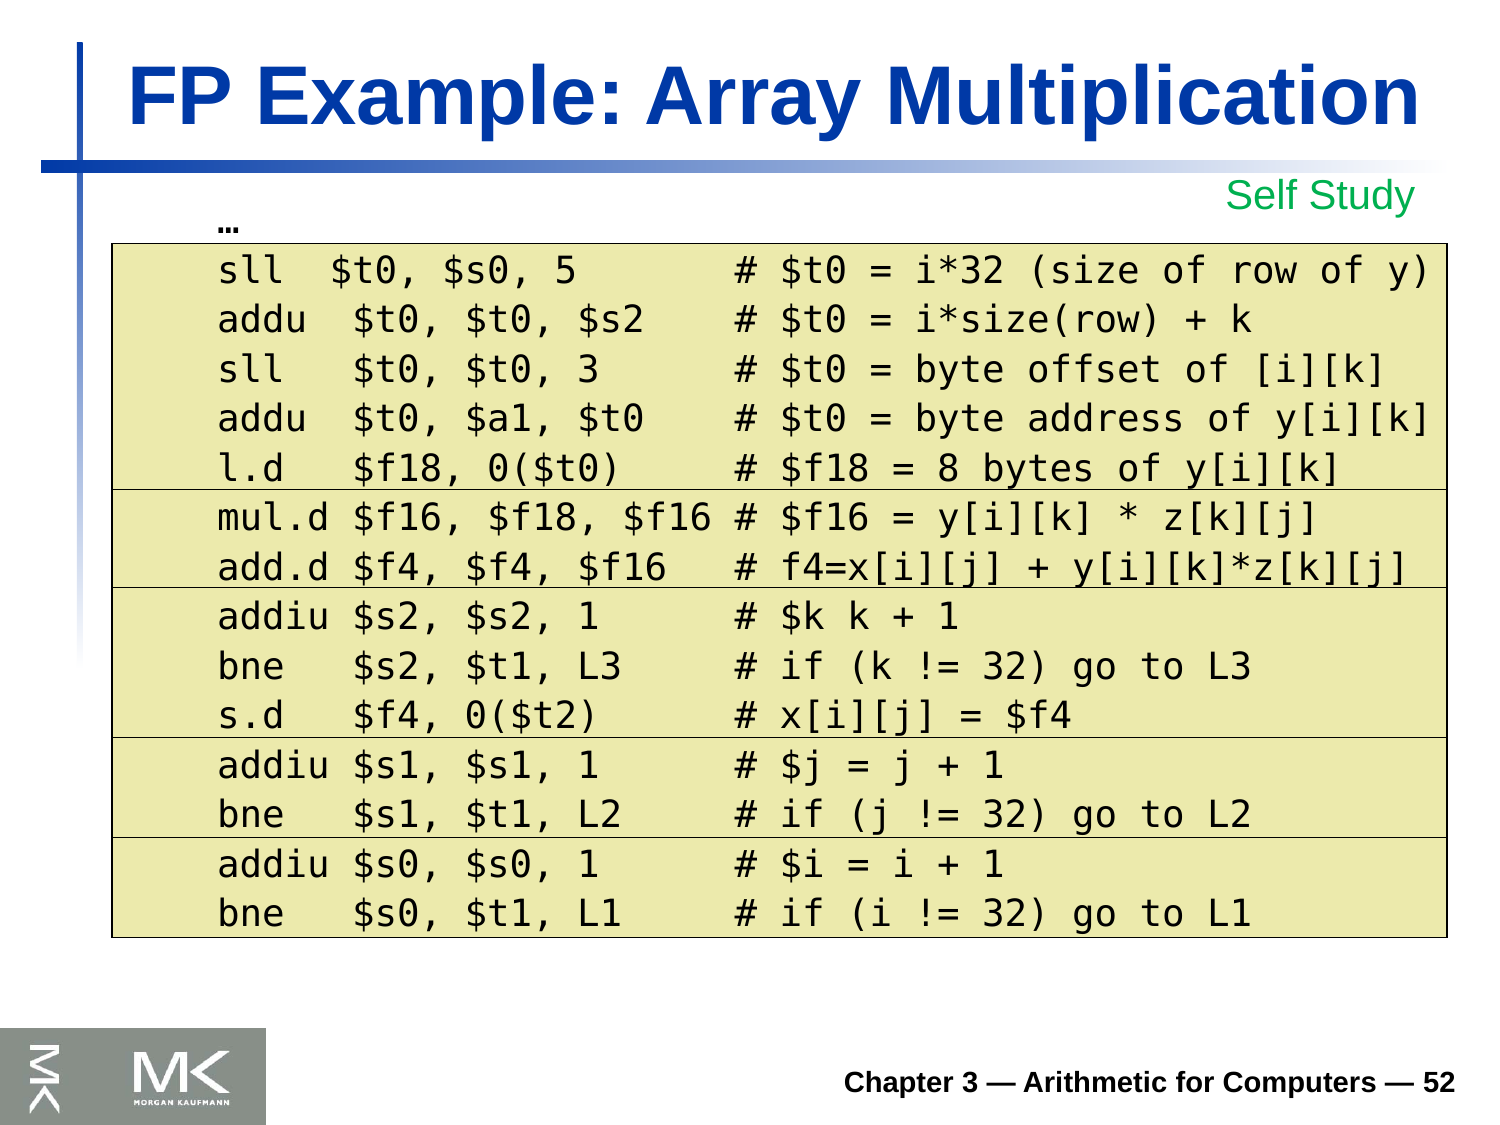

# FP Example: Array Multiplication
Self Study
    …
    sll  $t0, $s0, 5       # $t0 = i*32 (size of row of y)
    addu  $t0, $t0, $s2    # $t0 = i*size(row) + k
    sll   $t0, $t0, 3      # $t0 = byte offset of [i][k]
    addu  $t0, $a1, $t0    # $t0 = byte address of y[i][k]
    l.d   $f18, 0($t0)     # $f18 = 8 bytes of y[i][k]
    mul.d $f16, $f18, $f16 # $f16 = y[i][k] * z[k][j]
    add.d $f4, $f4, $f16   # f4=x[i][j] + y[i][k]*z[k][j]
    addiu $s2, $s2, 1      # $k k + 1
    bne   $s2, $t1, L3     # if (k != 32) go to L3
    s.d   $f4, 0($t2)      # x[i][j] = $f4
    addiu $s1, $s1, 1      # $j = j + 1
    bne   $s1, $t1, L2     # if (j != 32) go to L2
    addiu $s0, $s0, 1      # $i = i + 1
    bne   $s0, $t1, L1     # if (i != 32) go to L1

Chapter 3 — Arithmetic for Computers — 52